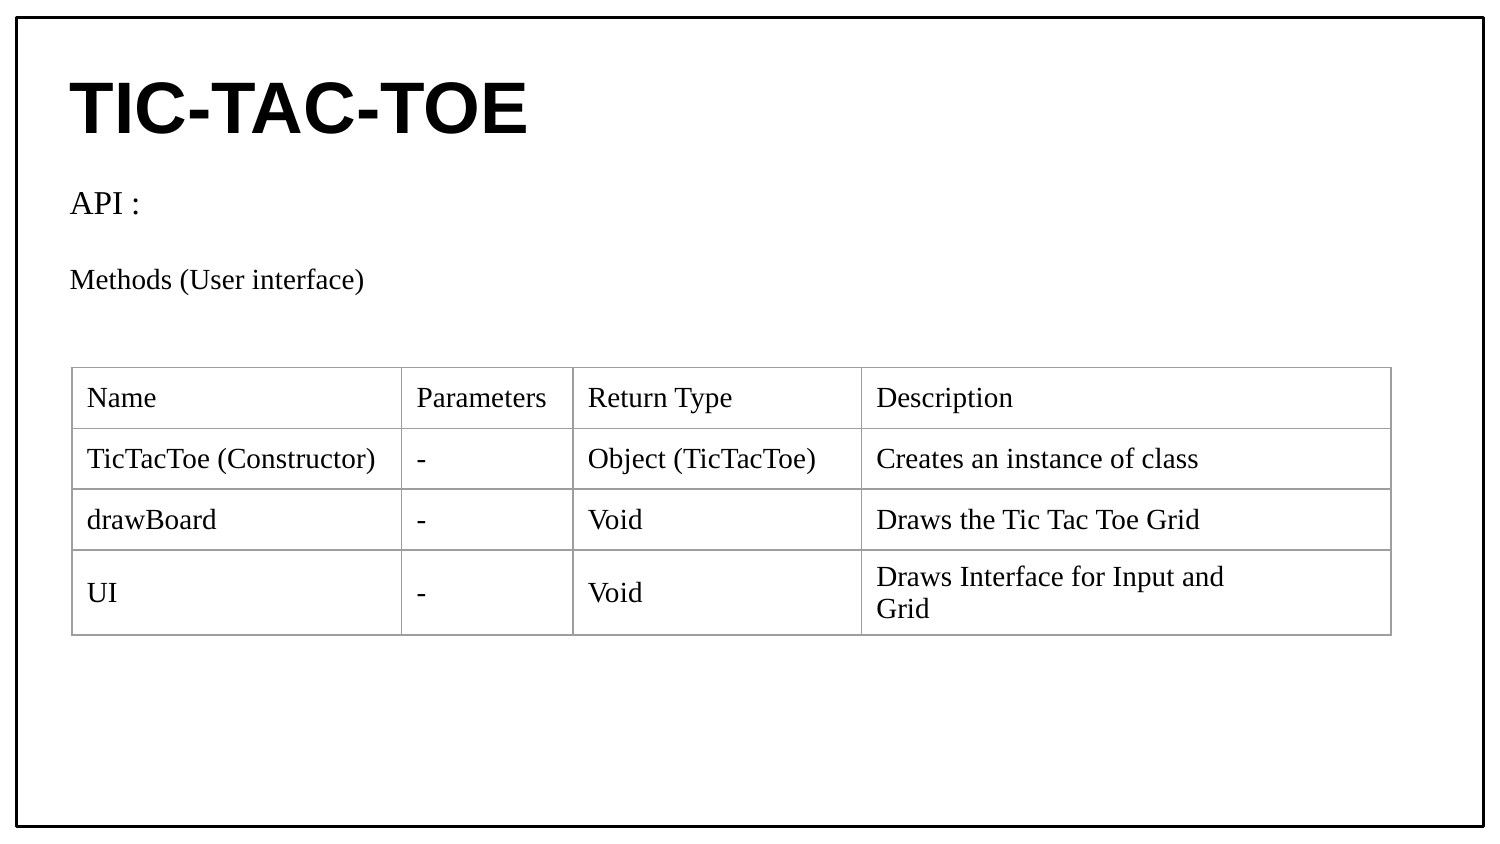

# TIC-TAC-TOE
API :

Methods (User interface)
| Name | Parameters | Return Type | Description |
| --- | --- | --- | --- |
| TicTacToe (Constructor) | - | Object (TicTacToe) | Creates an instance of class |
| drawBoard | - | Void | Draws the Tic Tac Toe Grid |
| UI | - | Void | Draws Interface for Input and Grid |